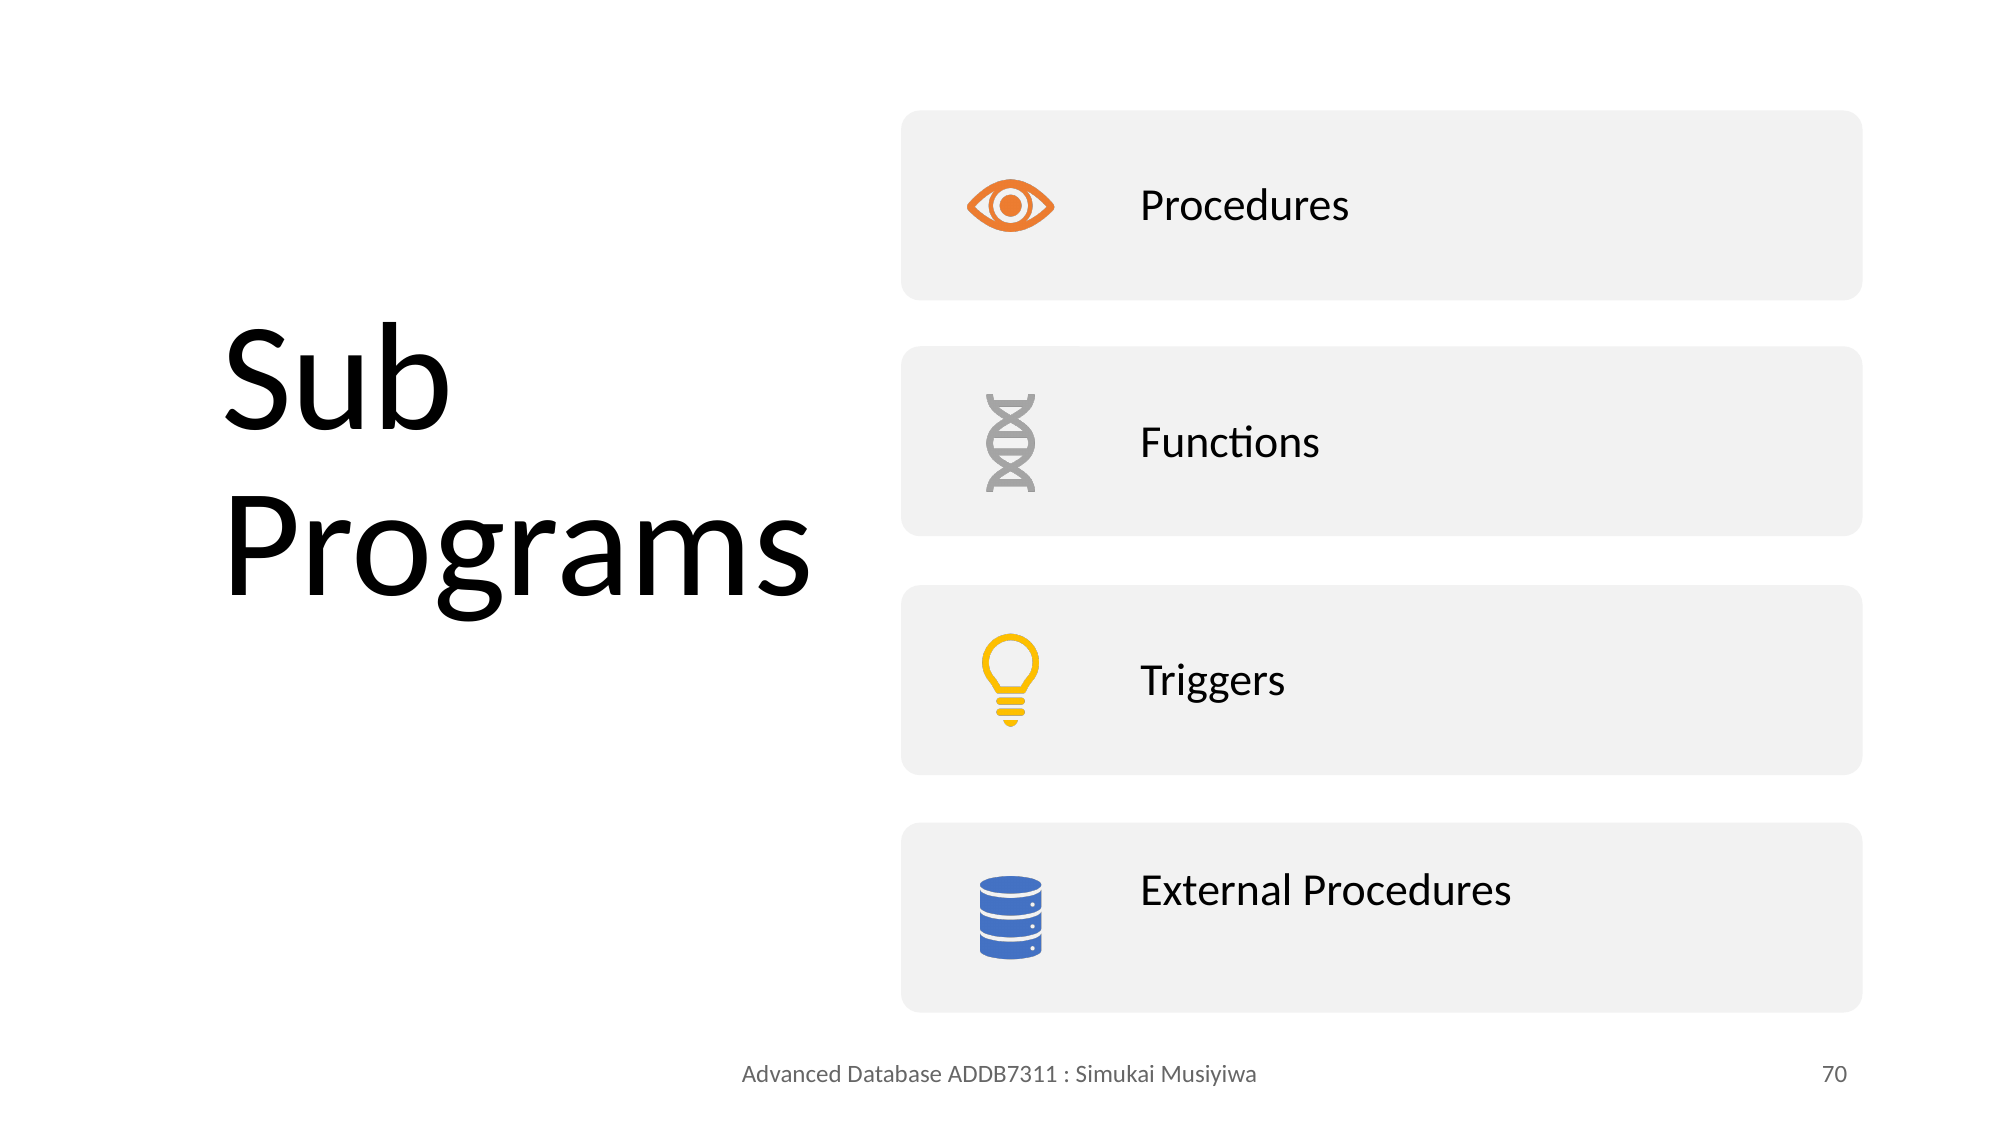

# Sub Programs
Procedures
Functions
Triggers
External Procedures
Advanced Database ADDB7311 : Simukai Musiyiwa
70